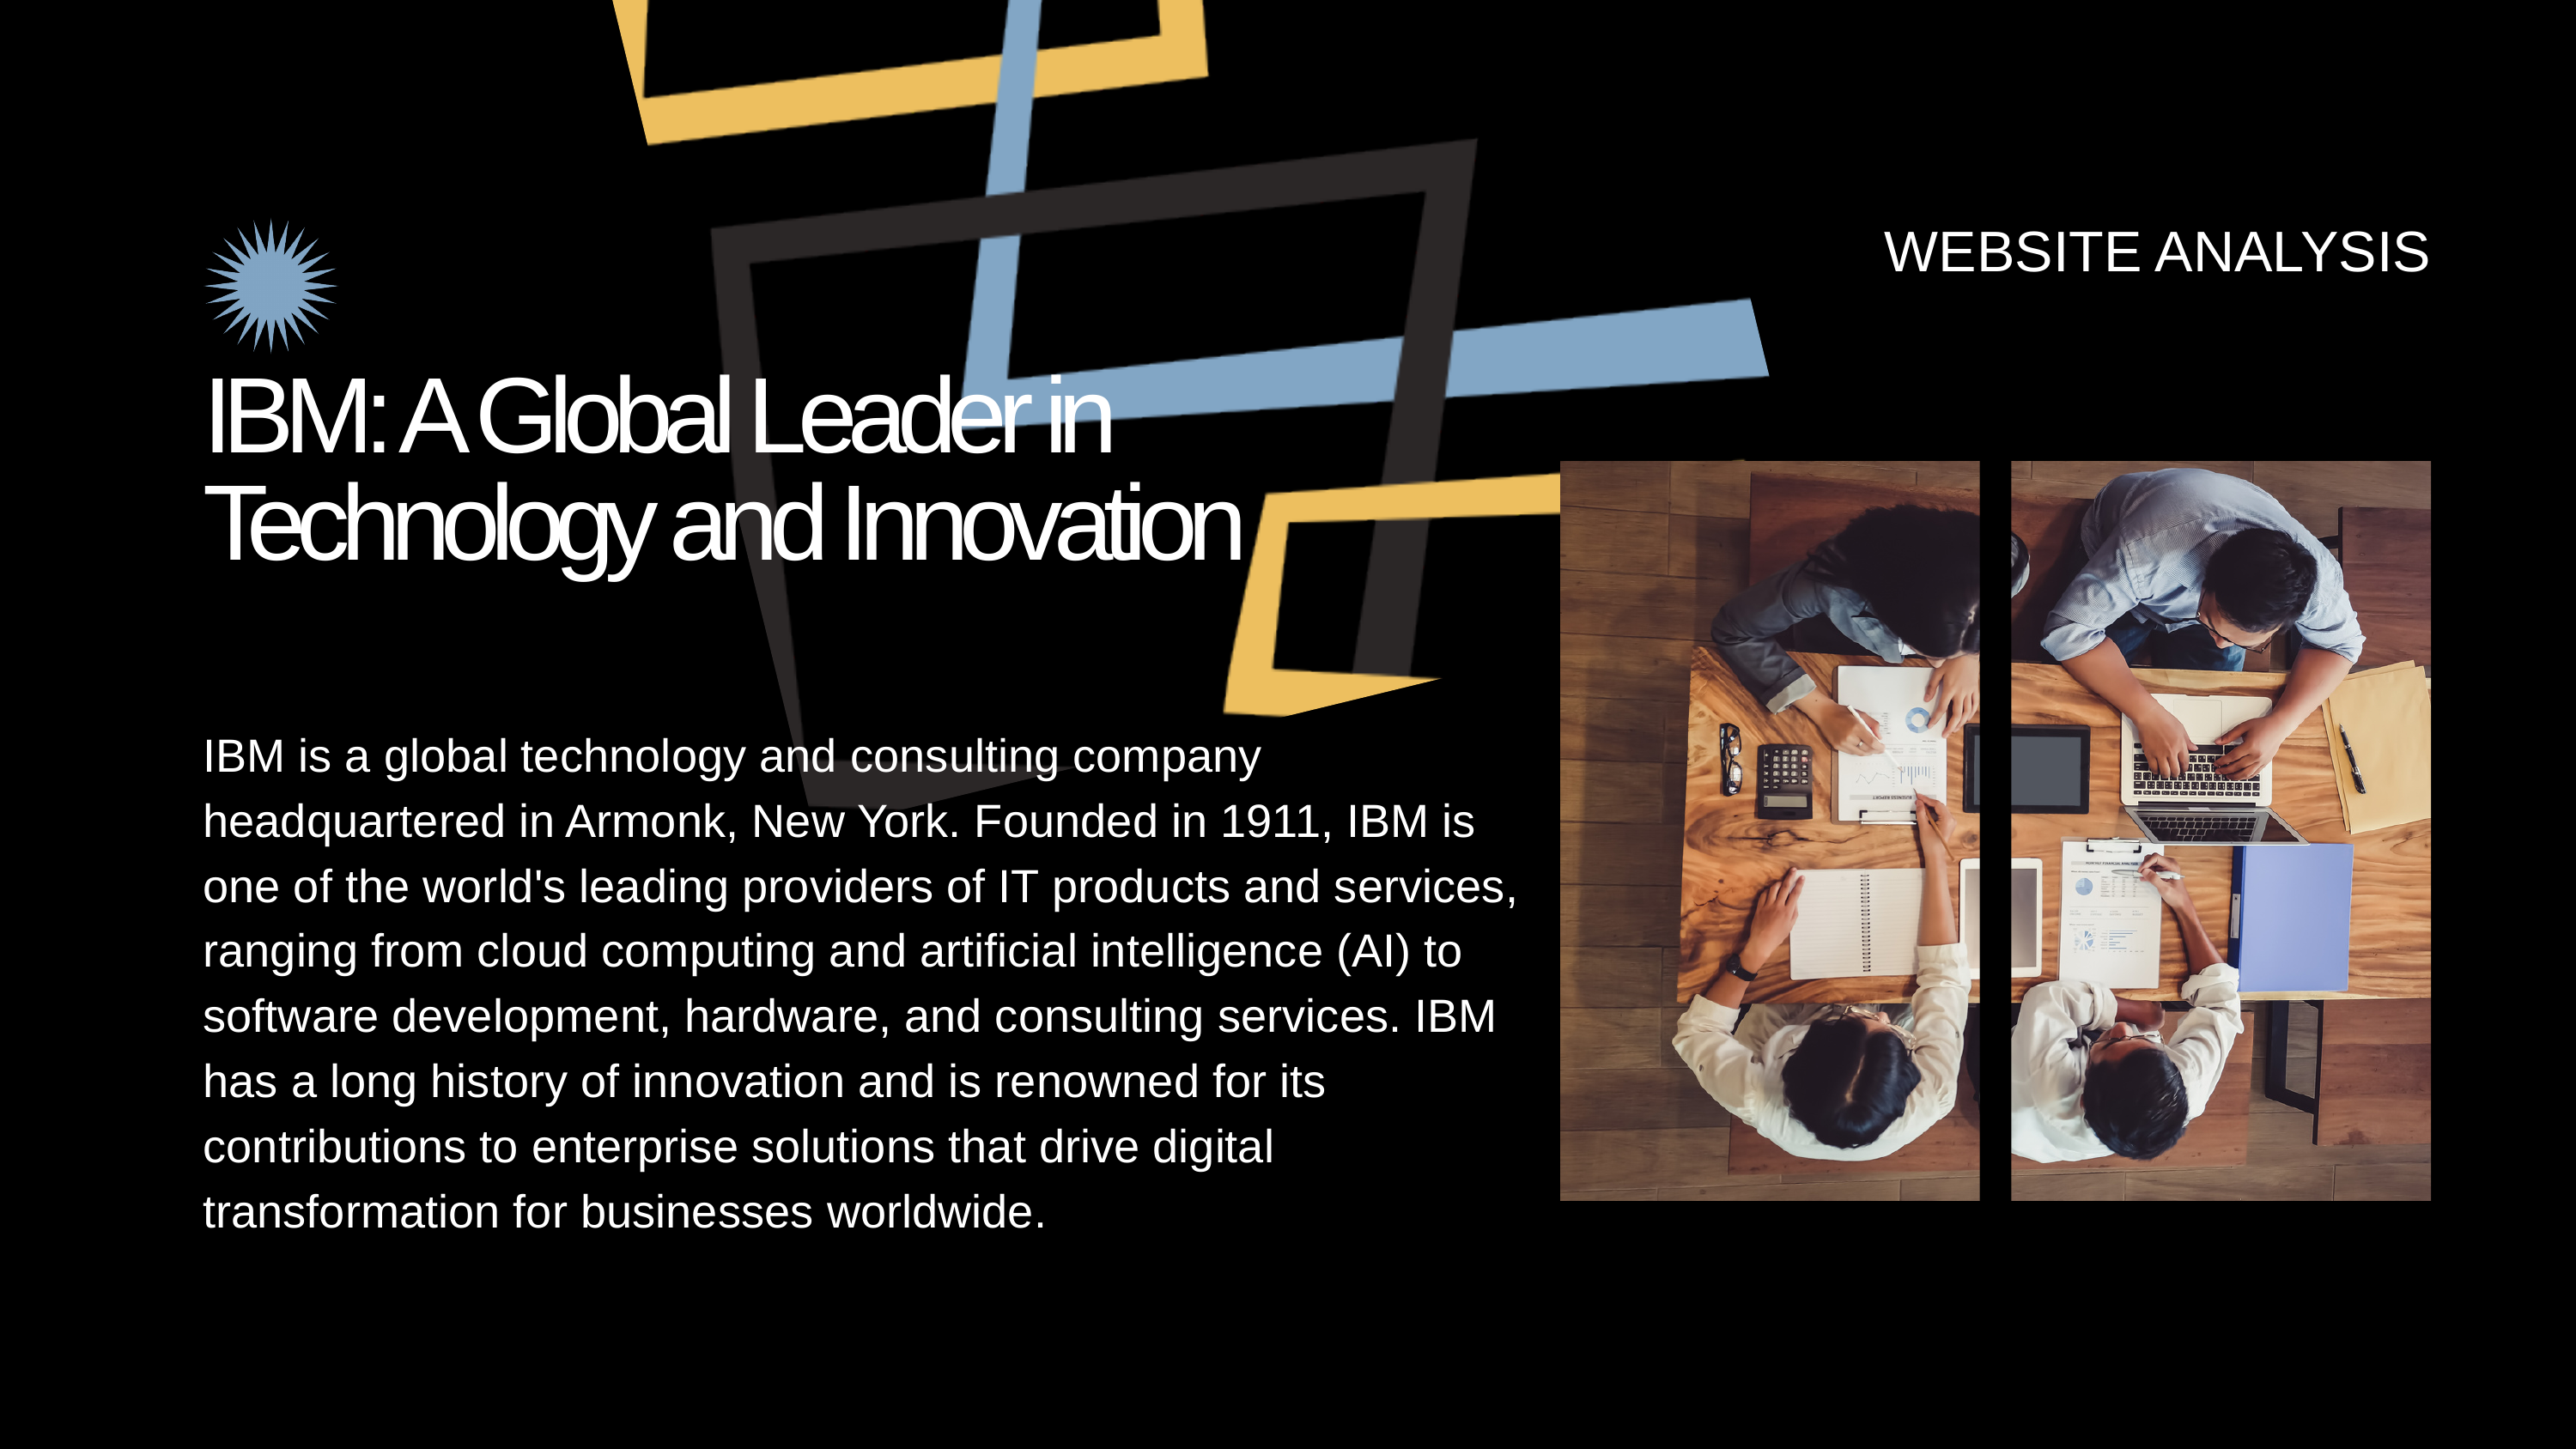

WEBSITE ANALYSIS
IBM: A Global Leader in Technology and Innovation

IBM is a global technology and consulting company headquartered in Armonk, New York. Founded in 1911, IBM is one of the world's leading providers of IT products and services, ranging from cloud computing and artificial intelligence (AI) to software development, hardware, and consulting services. IBM has a long history of innovation and is renowned for its contributions to enterprise solutions that drive digital transformation for businesses worldwide.